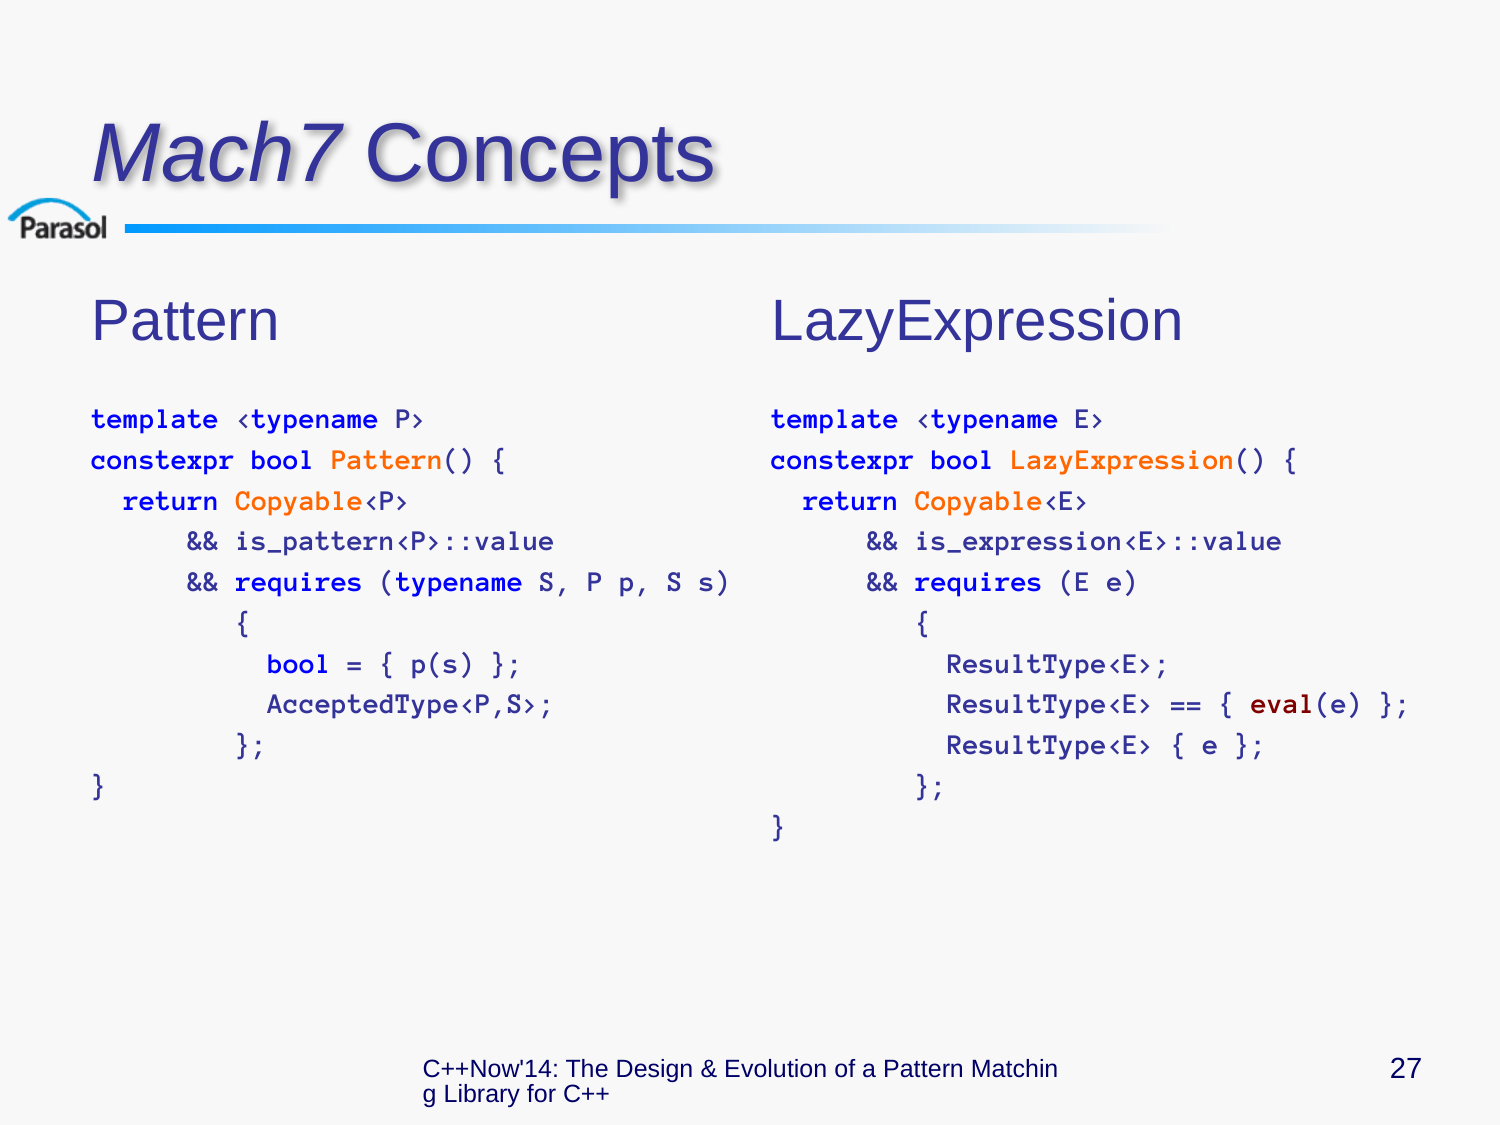

# Mach7 Concepts
Pattern

template <typename P>
constexpr bool Pattern() {
  return Copyable<P>
      && is_pattern<P>::value
      && requires (typename S, P p, S s)
         {
           bool = { p(s) };
           AcceptedType<P,S>;
         };
}

LazyExpression

template <typename E>
constexpr bool LazyExpression() {
  return Copyable<E>
      && is_expression<E>::value
      && requires (E e)
         {
           ResultType<E>;
           ResultType<E> == { eval(e) };
           ResultType<E> { e };
         };
}

C++Now'14: The Design & Evolution of a Pattern Matching Library for C++
27